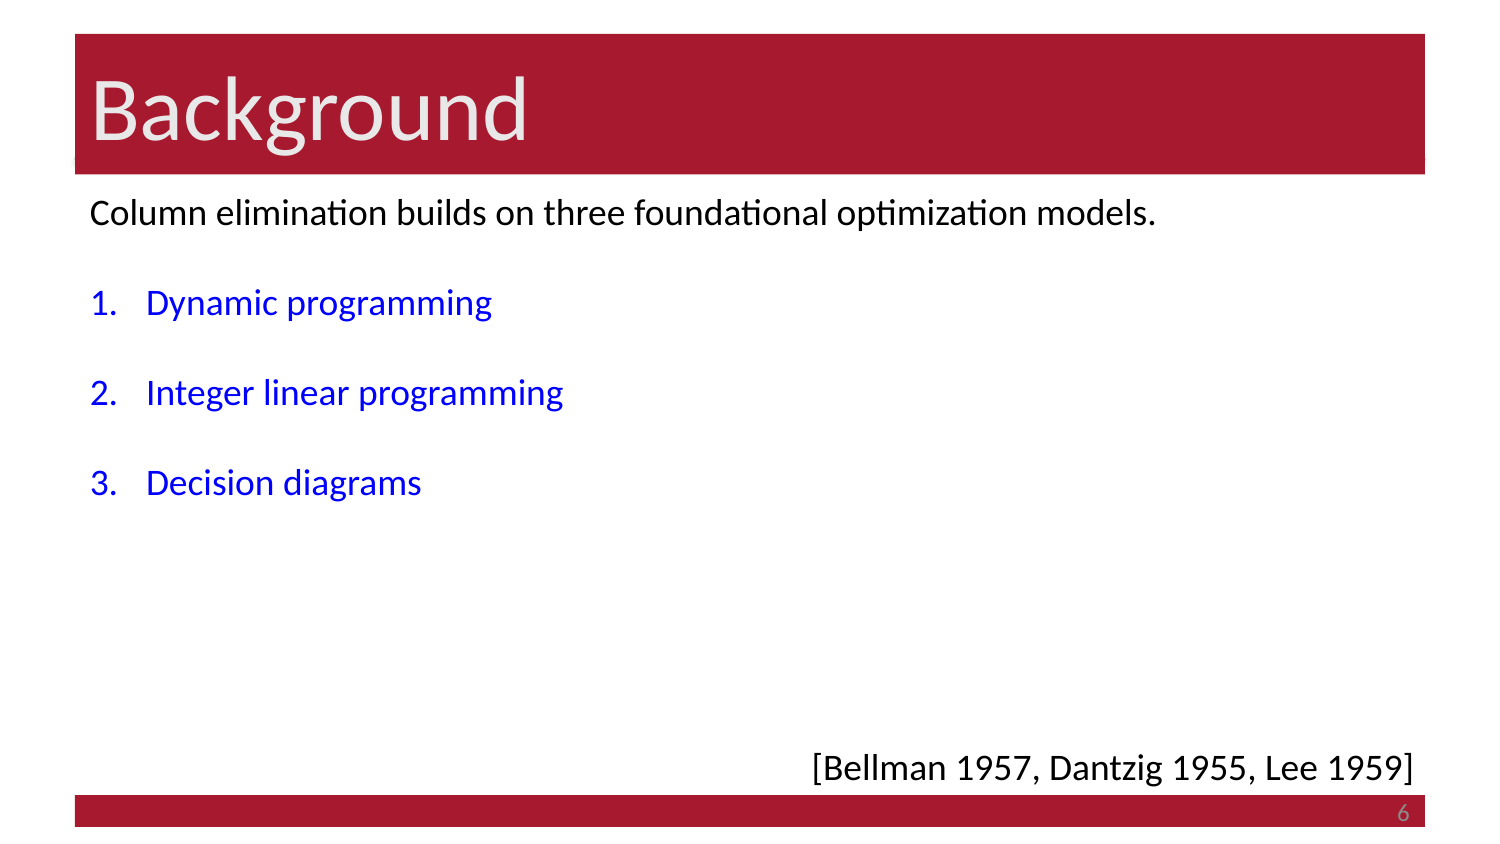

# Background
Column elimination builds on three foundational optimization models.

Dynamic programming

Integer linear programming

Decision diagrams
[Bellman 1957, Dantzig 1955, Lee 1959]